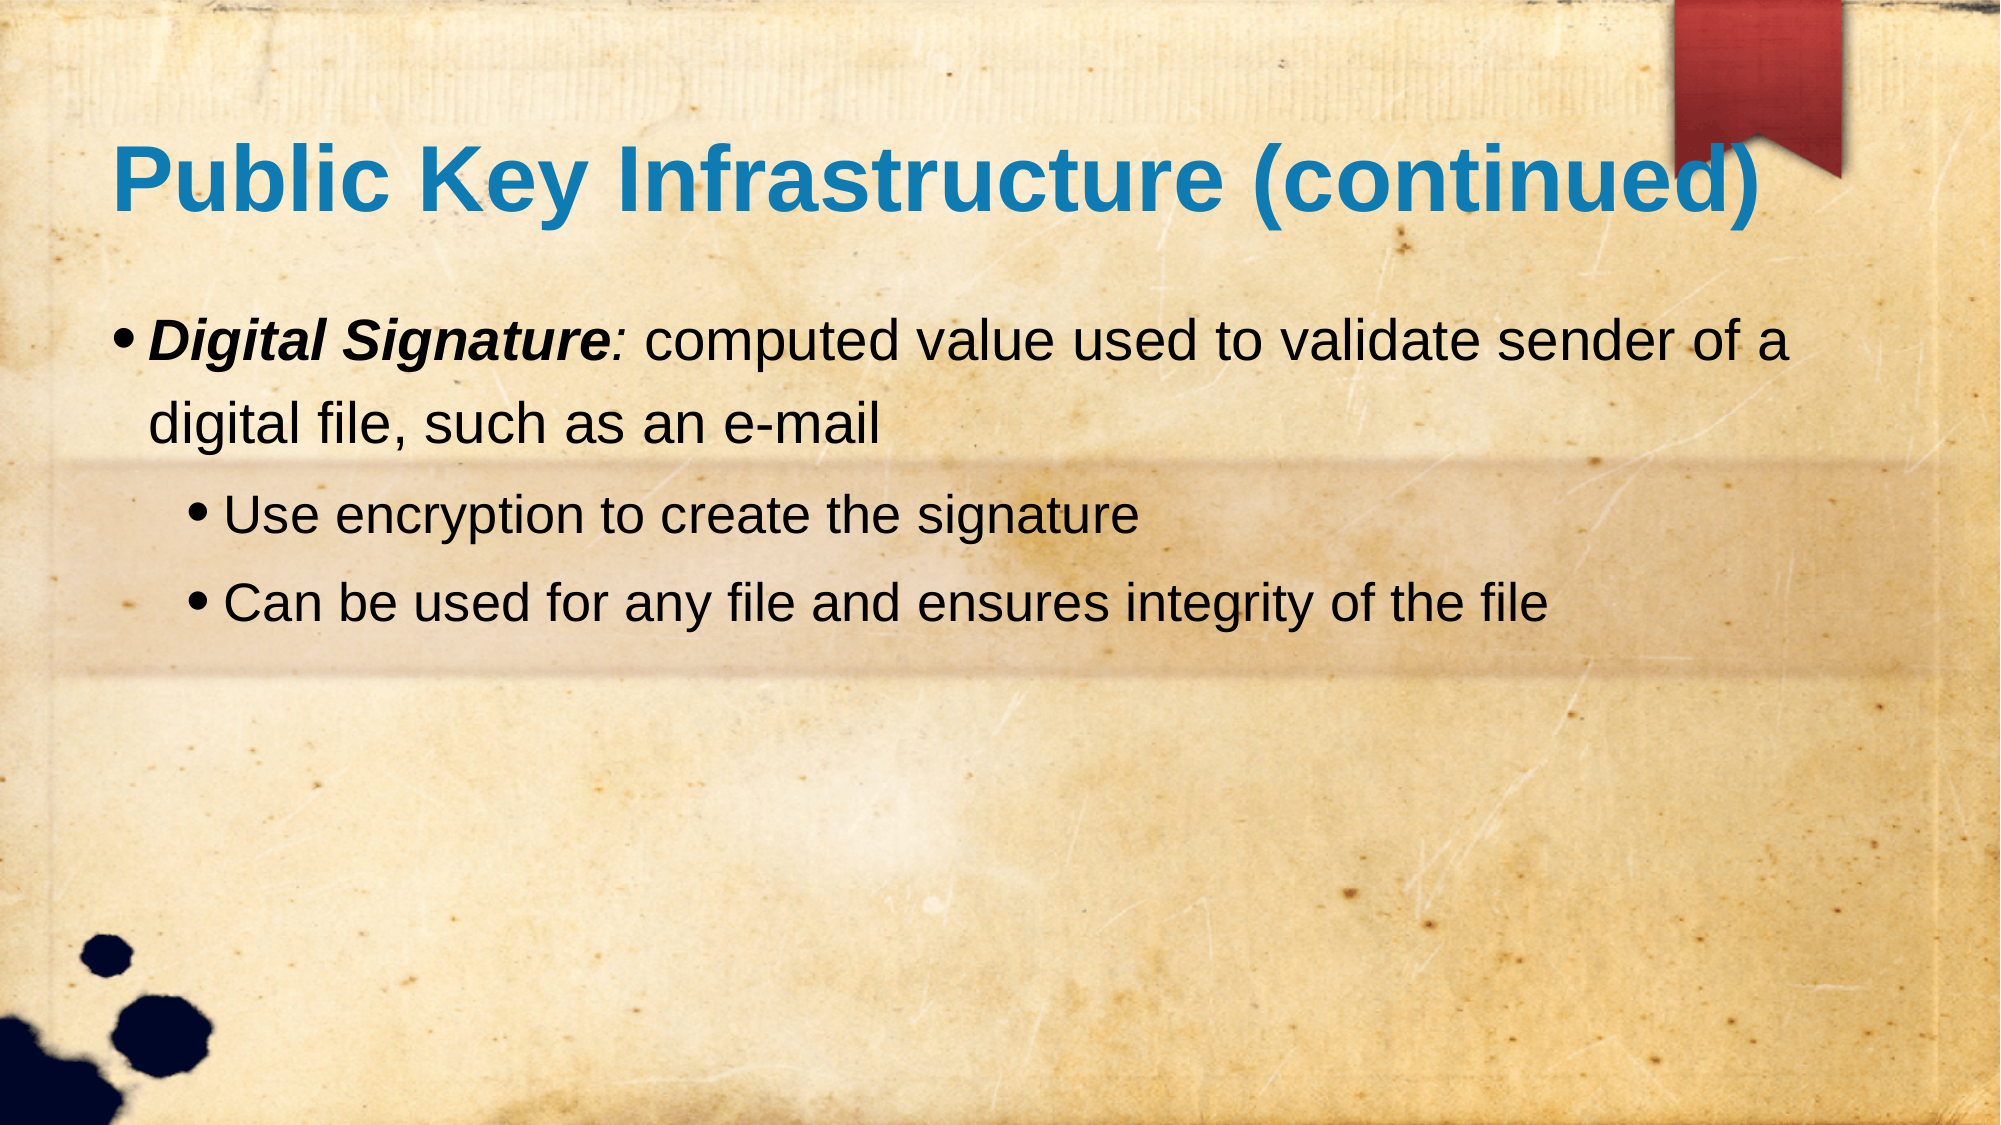

Public Key Infrastructure (continued)
Digital Signature: computed value used to validate sender of a digital file, such as an e-mail
Use encryption to create the signature
Can be used for any file and ensures integrity of the file